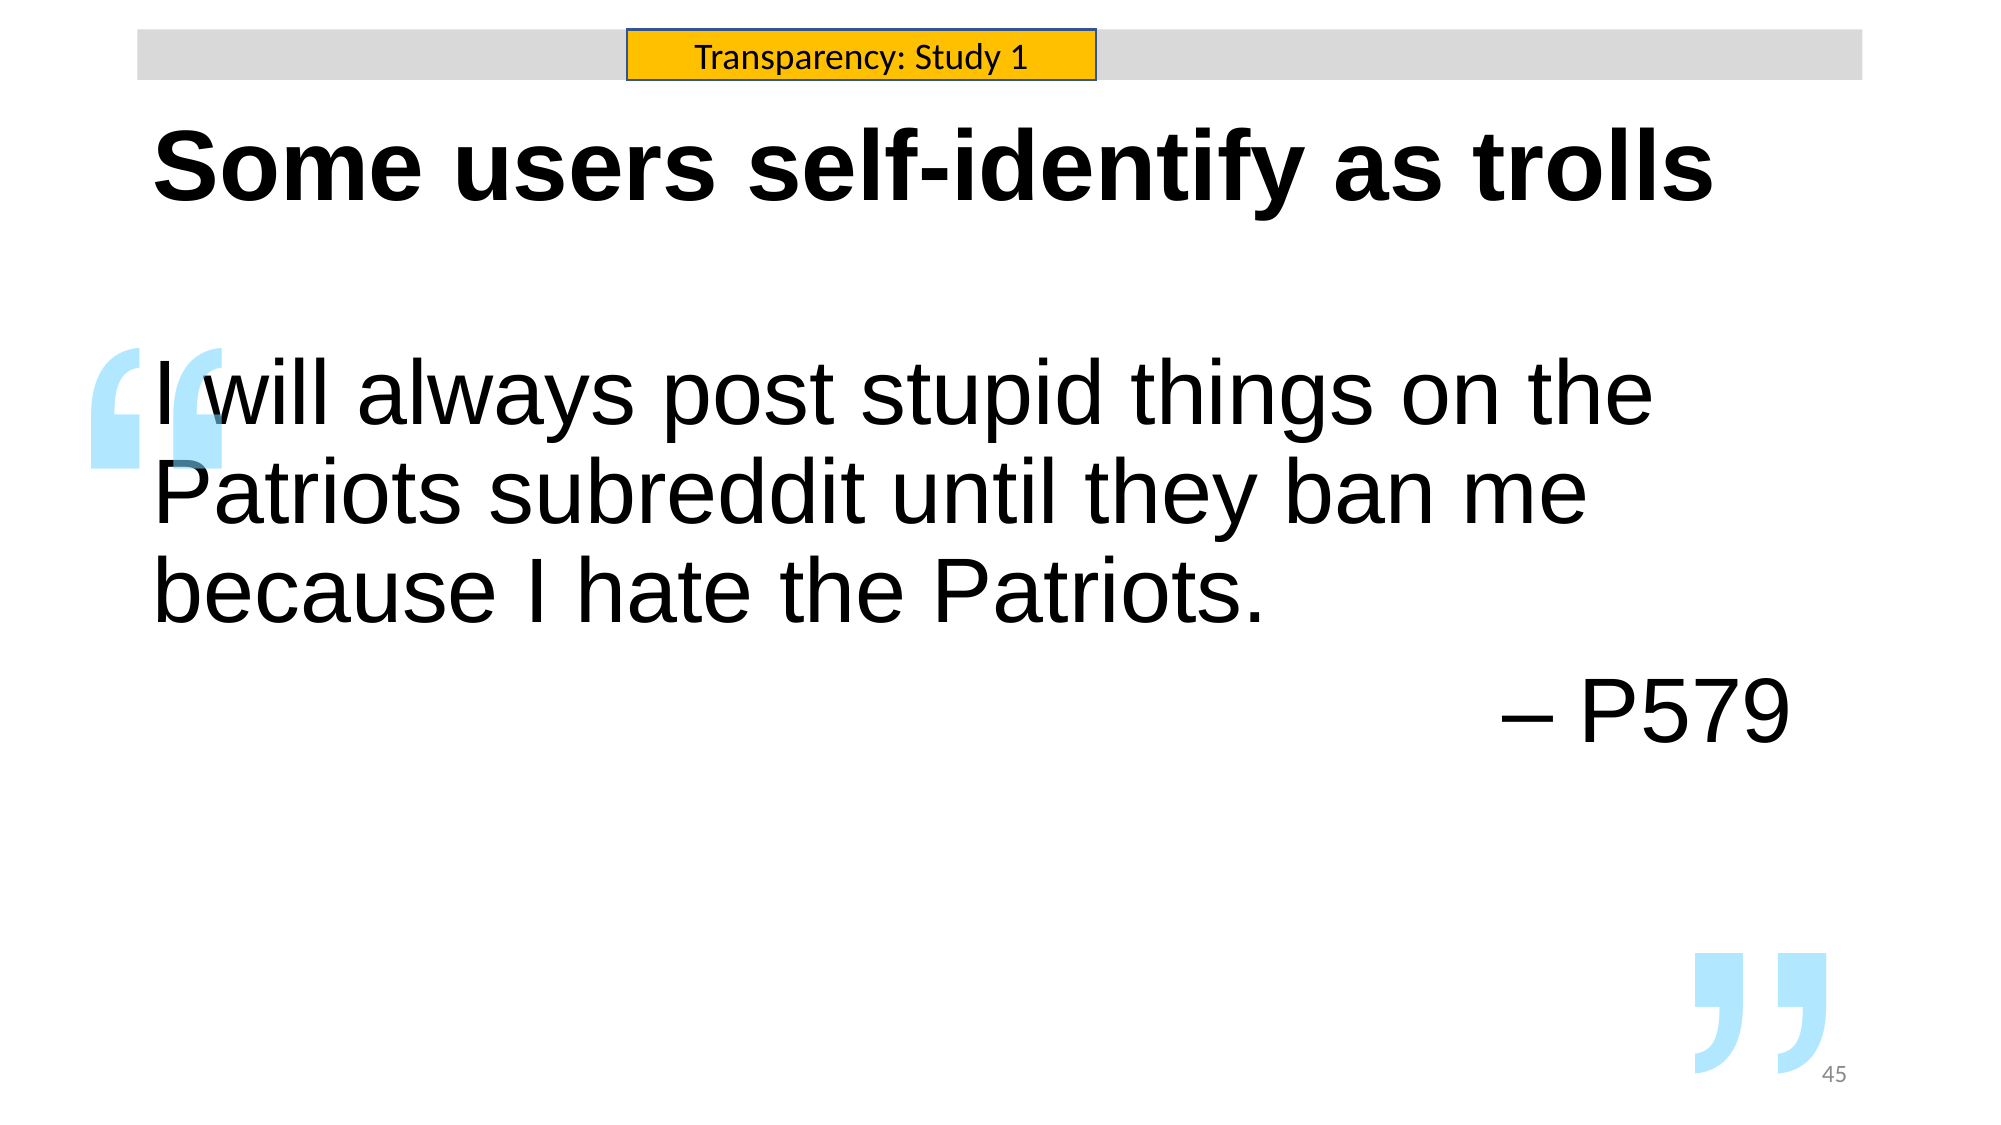

Transparency: Study 1
# Some users self-identify as trolls
“
I will always post stupid things on the Patriots subreddit until they ban me because I hate the Patriots.
									– P579
”
45